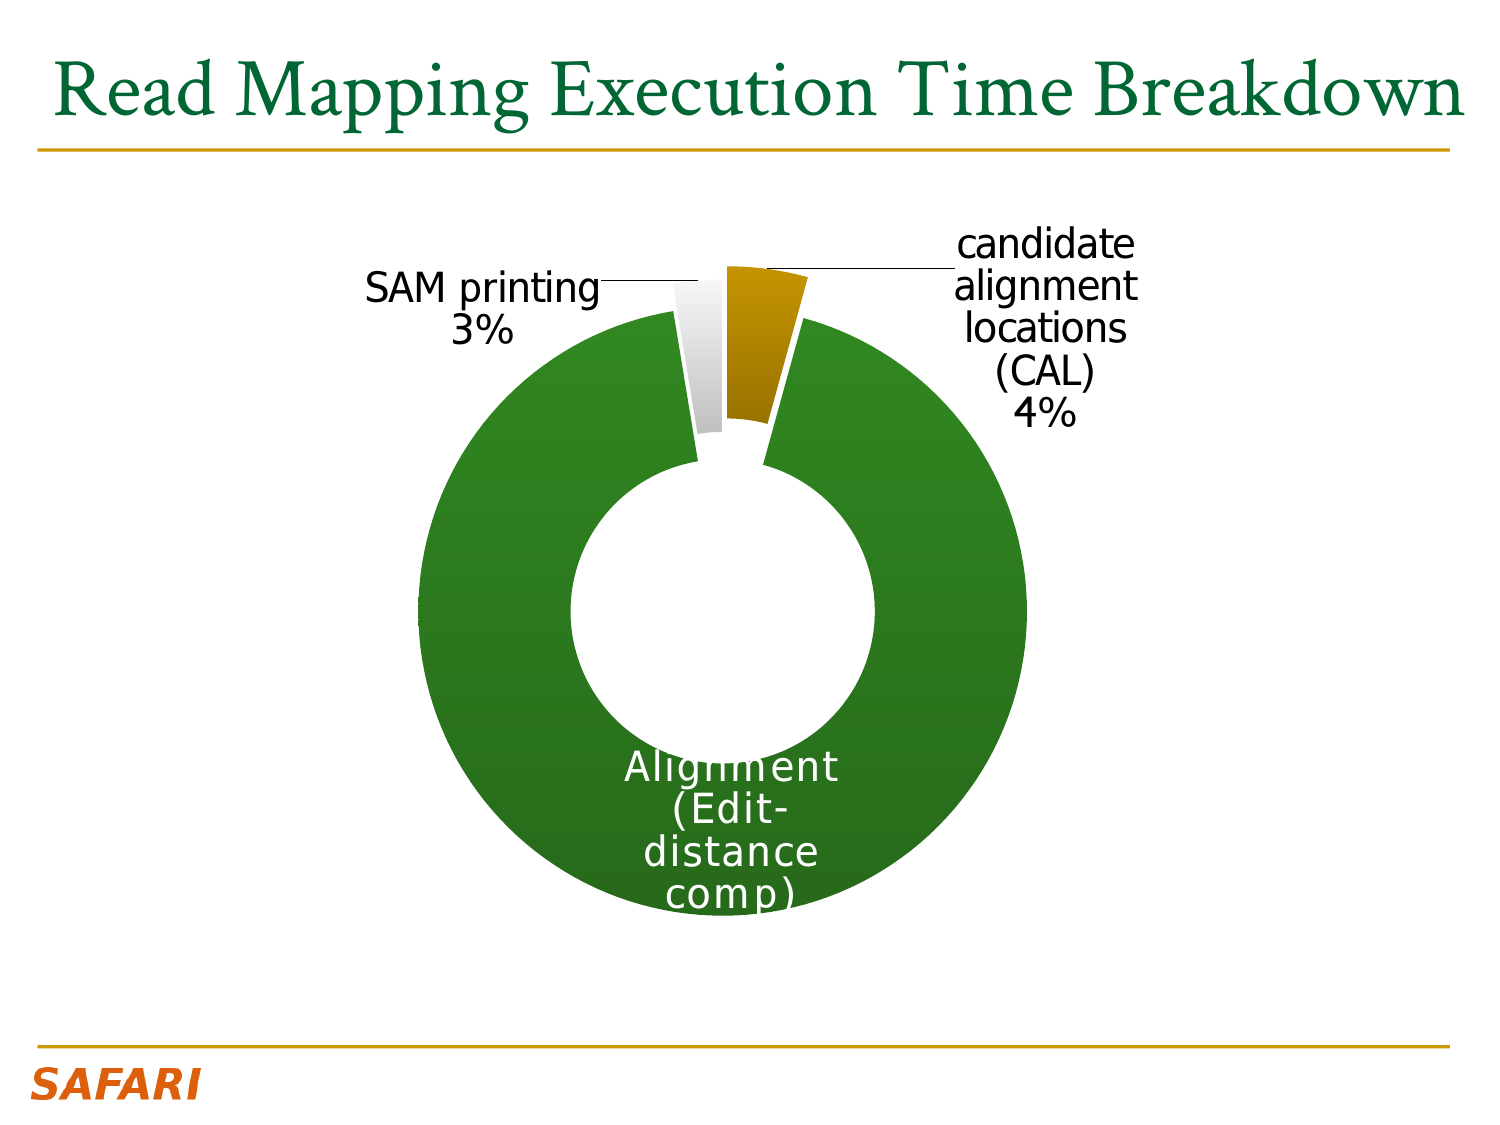

# Read Mapping Execution Time Breakdown

### Chart

| Category | Time (sec) |
|---|---|
| candidate alignment locations (CAL) | 3738.88 |
| SIMD banded Levenshtein edit distance | 81368.0945257275 |
| SAM printing | 2269.8754742724996 |